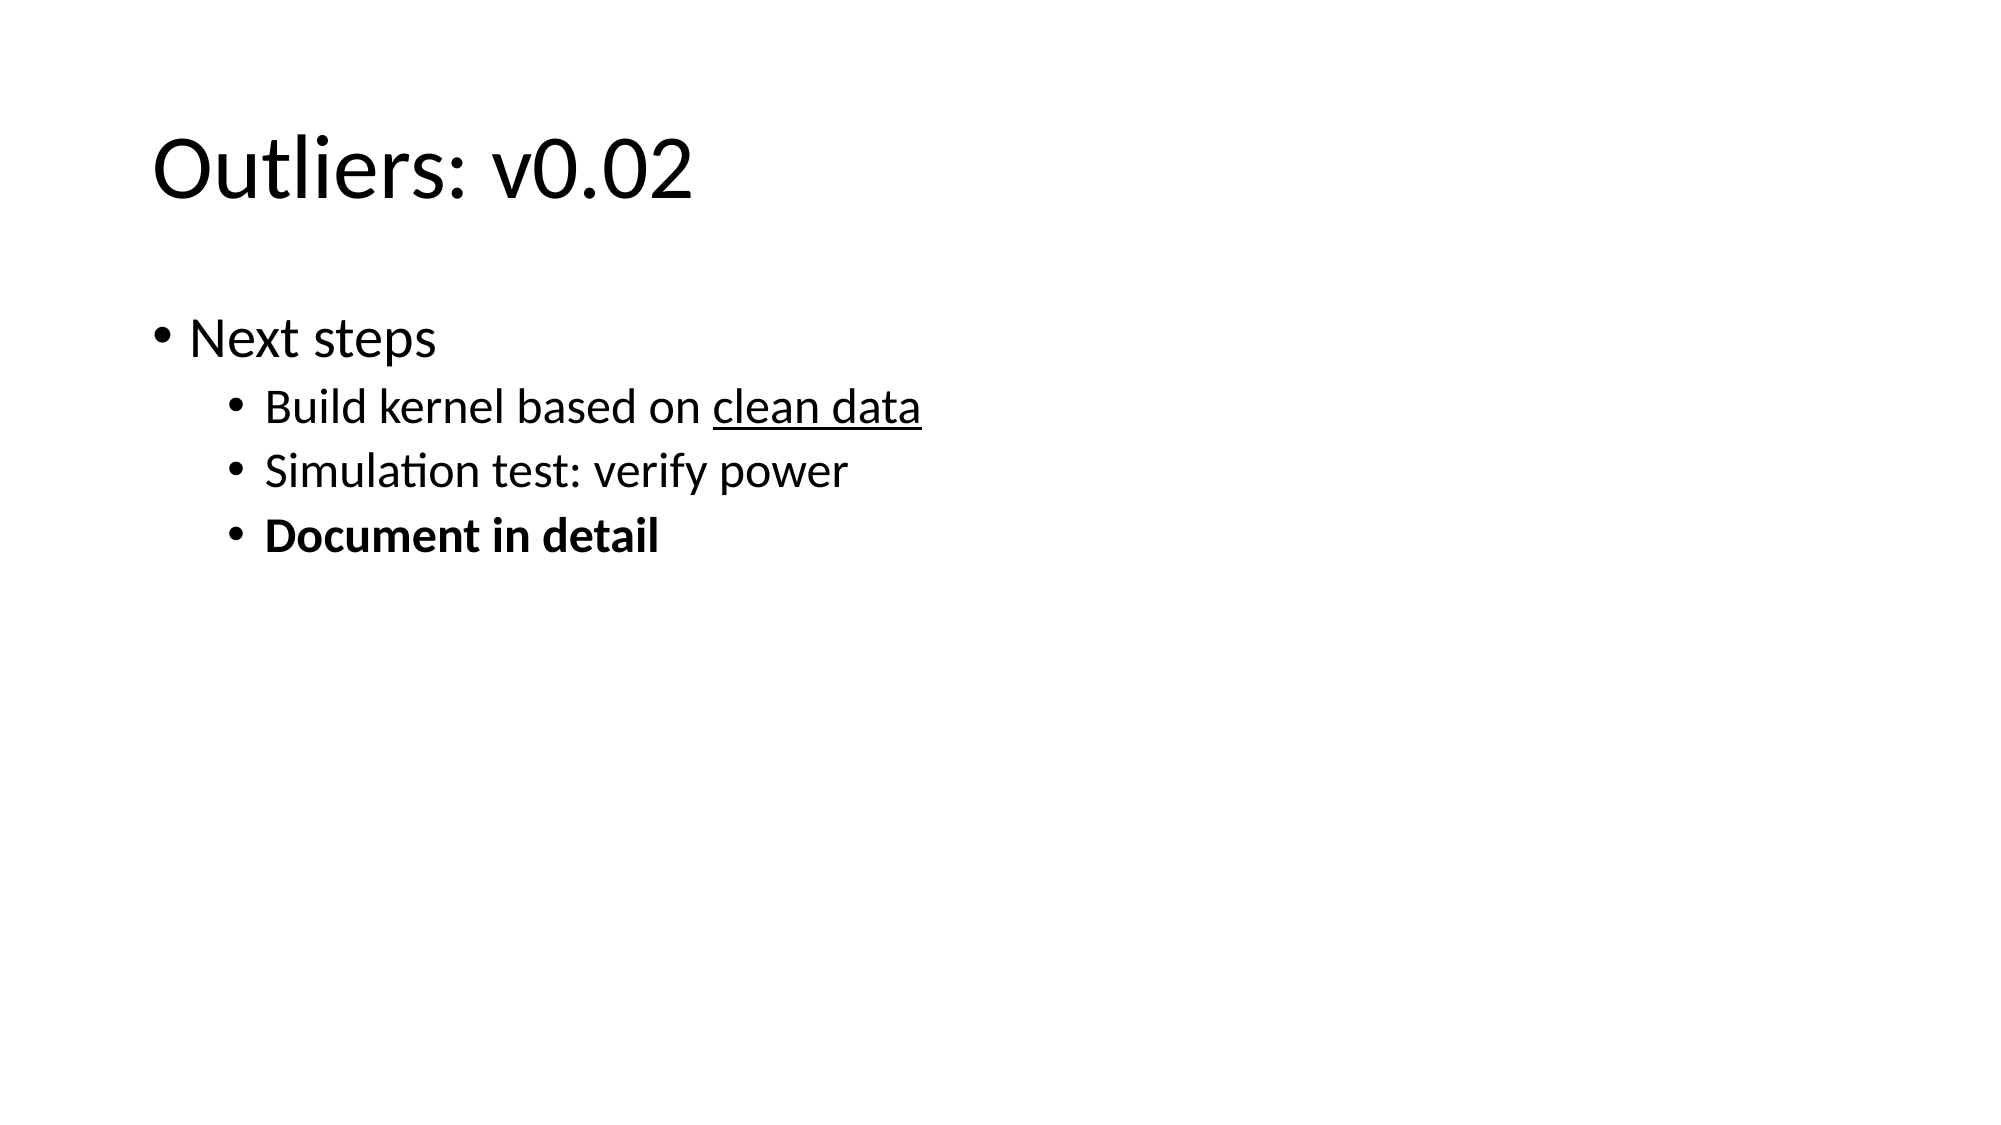

# Outliers: v0.02
Next steps
Build kernel based on clean data
Simulation test: verify power
Document in detail